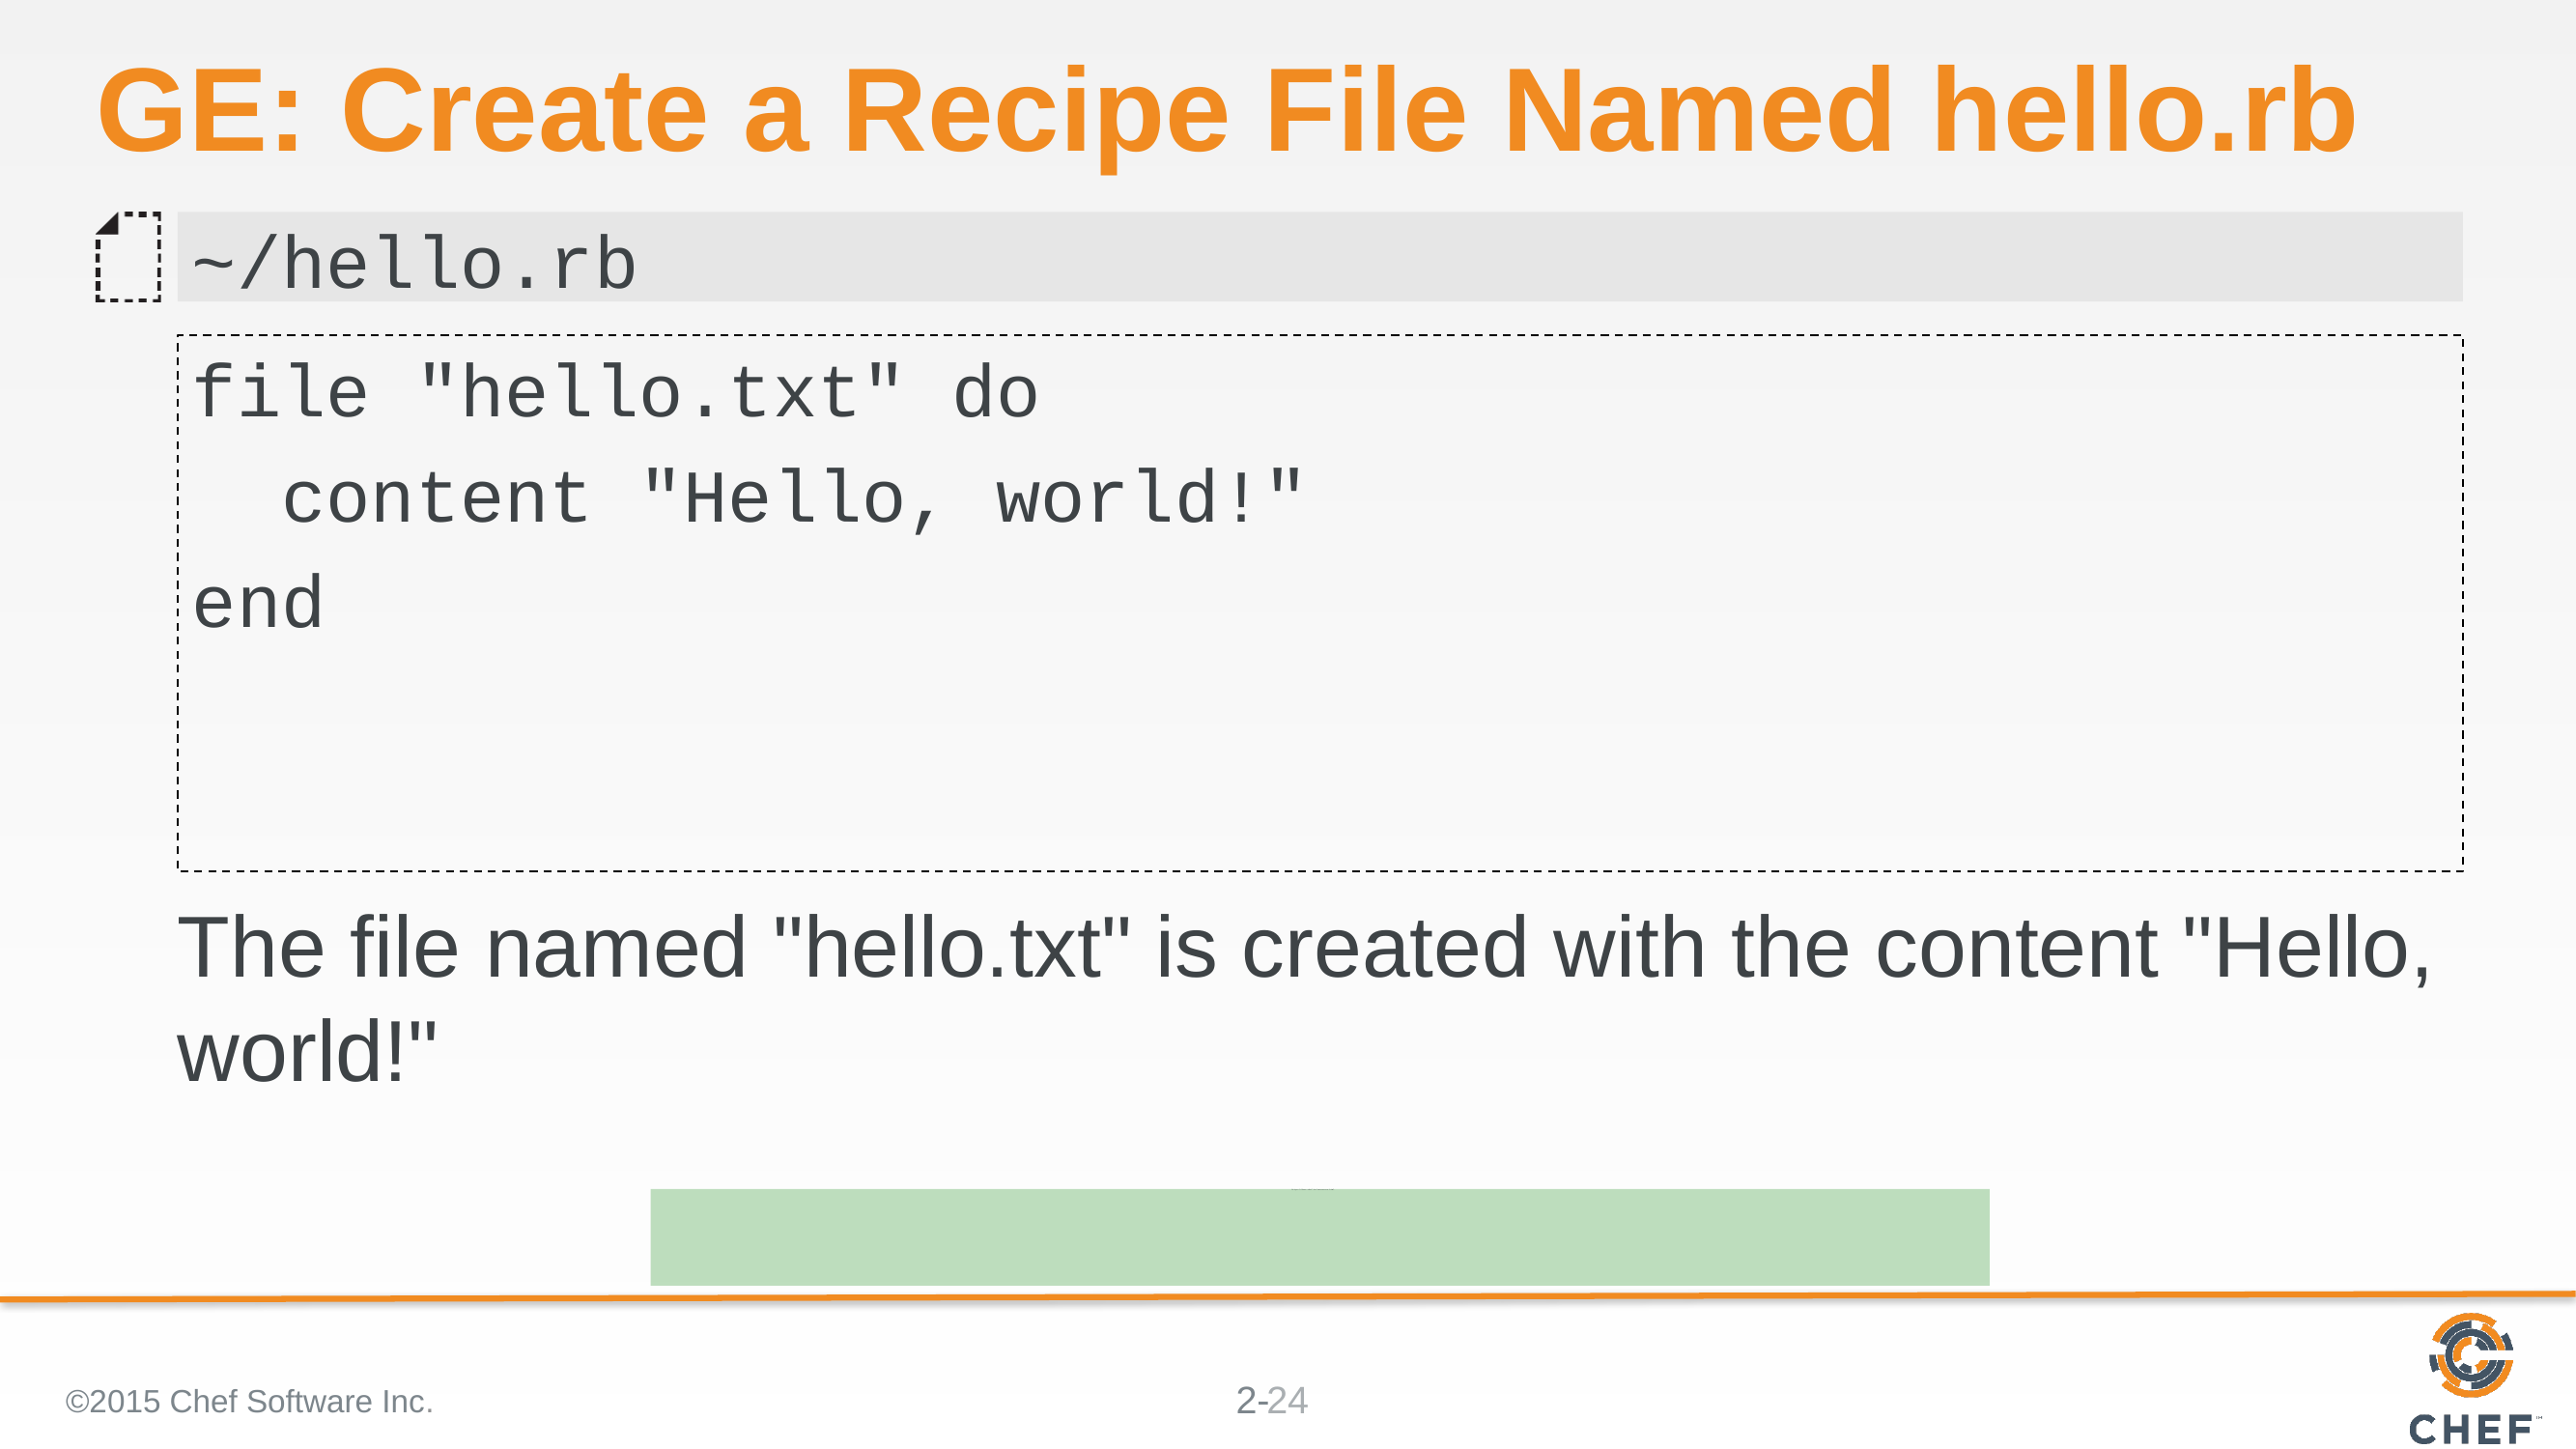

# GE: Create a Recipe File Named hello.rb
~/hello.rb
file "hello.txt" do
  content "Hello, world!"
end
The file named "hello.txt" is created with the content "Hello, world!"
https://docs.chef.io/resources.html
©2015 Chef Software Inc.
24